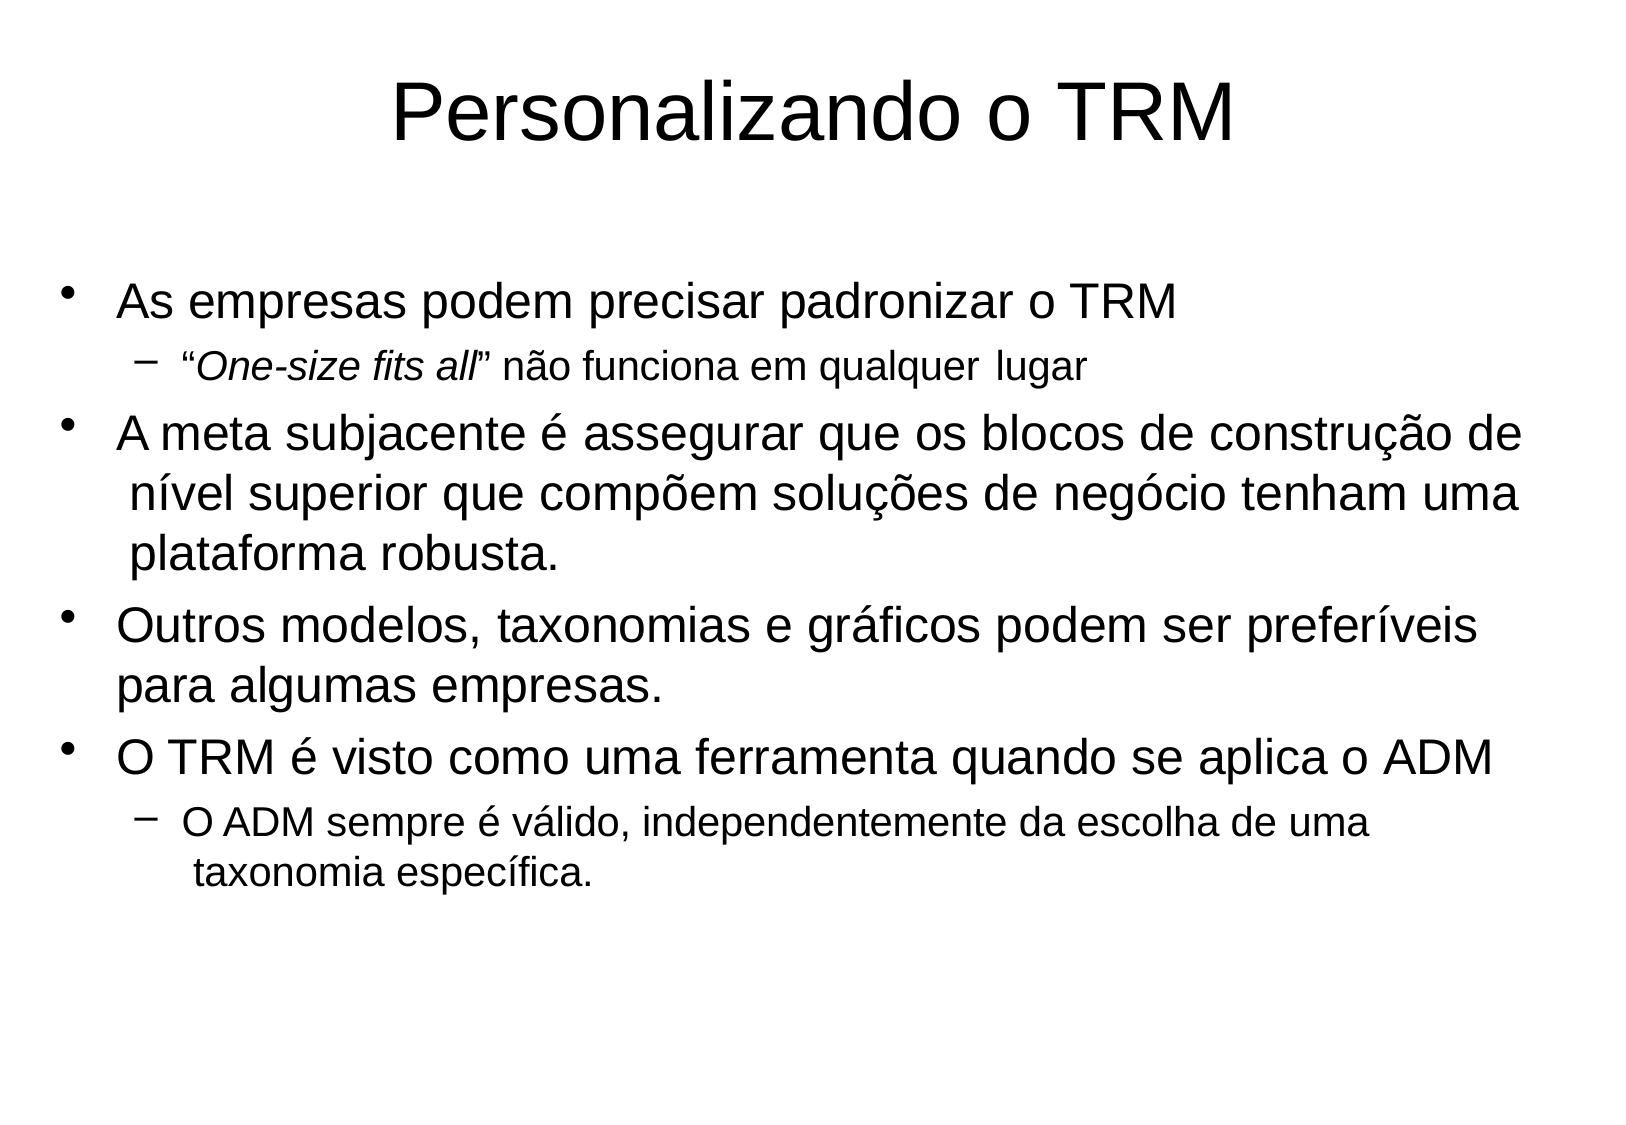

# Personalizando o TRM
As empresas podem precisar padronizar o TRM
“One-size fits all” não funciona em qualquer lugar
A meta subjacente é assegurar que os blocos de construção de  nível superior que compõem soluções de negócio tenham uma  plataforma robusta.
Outros modelos, taxonomias e gráficos podem ser preferíveis
para algumas empresas.
O TRM é visto como uma ferramenta quando se aplica o ADM
O ADM sempre é válido, independentemente da escolha de uma  taxonomia específica.